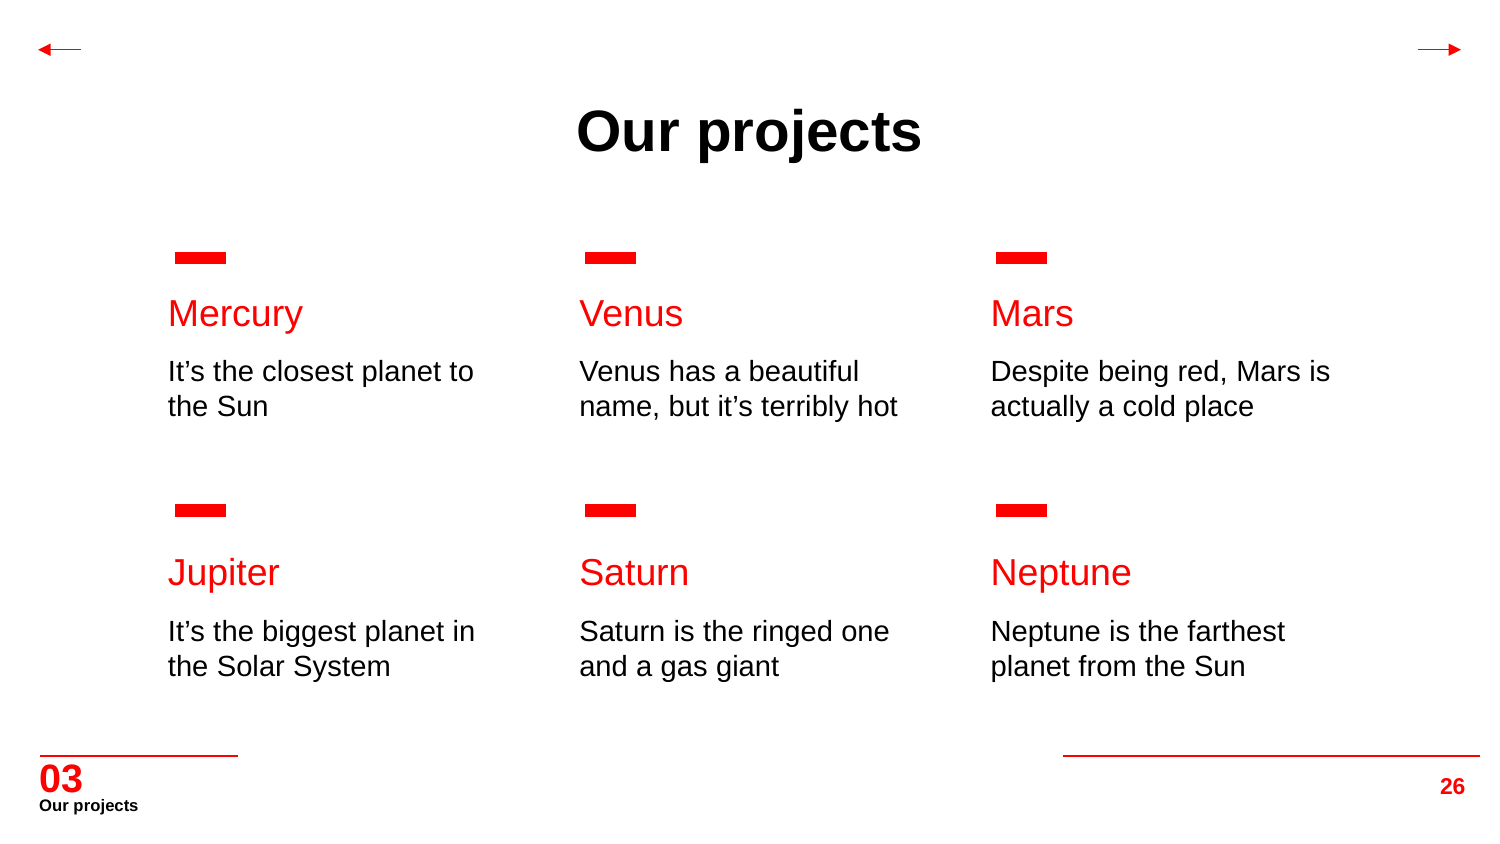

Our projects
Mercury
Venus
Mars
It’s the closest planet to the Sun
Venus has a beautiful name, but it’s terribly hot
Despite being red, Mars is actually a cold place
Saturn
Neptune
Jupiter
Saturn is the ringed one and a gas giant
Neptune is the farthest planet from the Sun
It’s the biggest planet in the Solar System
03
# Our projects